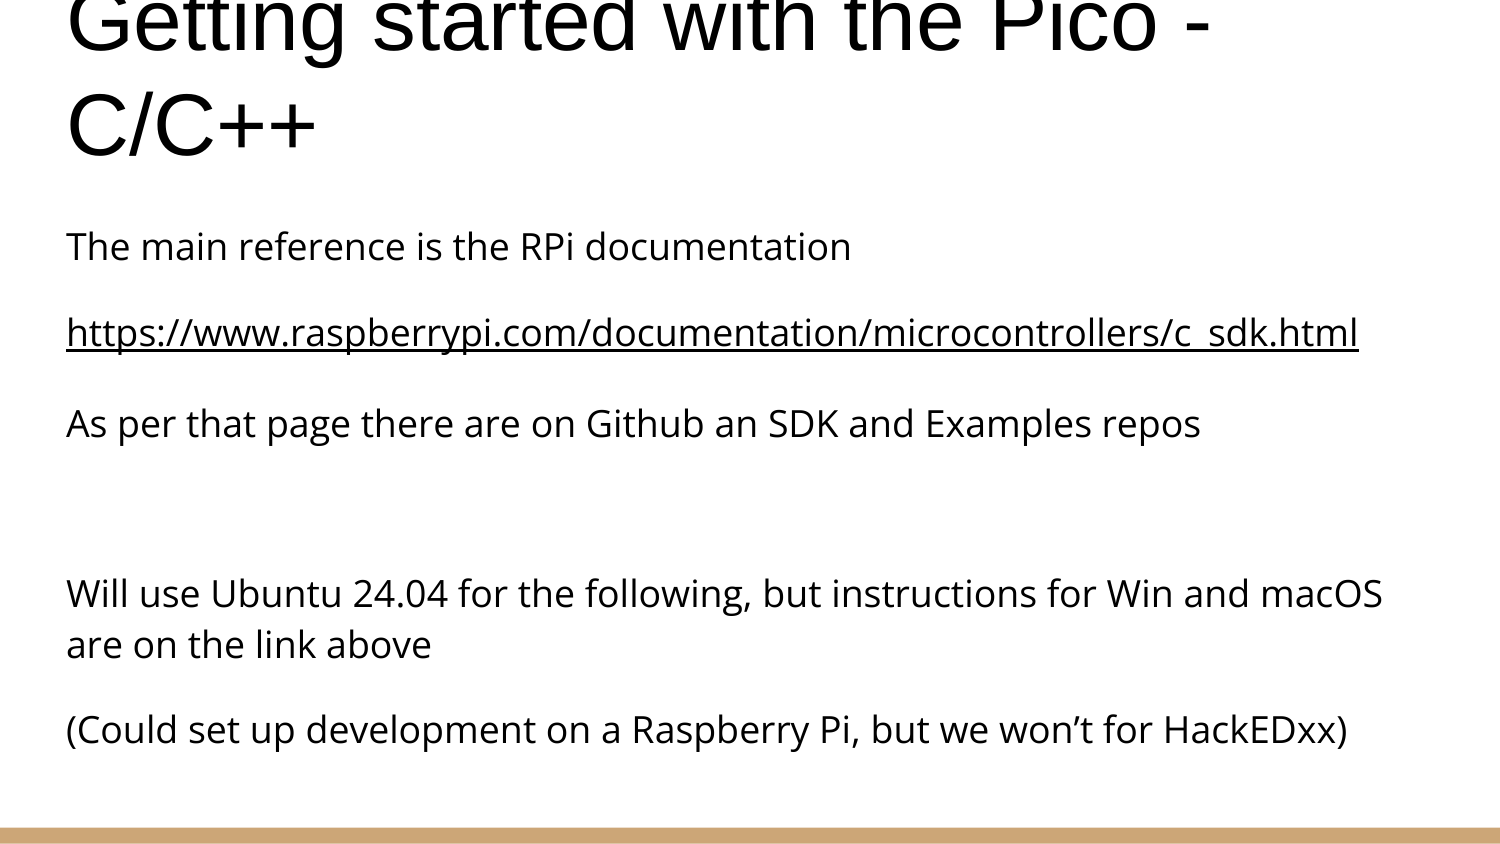

# Getting started with the Pico - C/C++
The main reference is the RPi documentation
https://www.raspberrypi.com/documentation/microcontrollers/c_sdk.html
As per that page there are on Github an SDK and Examples repos

Will use Ubuntu 24.04 for the following, but instructions for Win and macOS are on the link above
(Could set up development on a Raspberry Pi, but we won’t for HackEDxx)